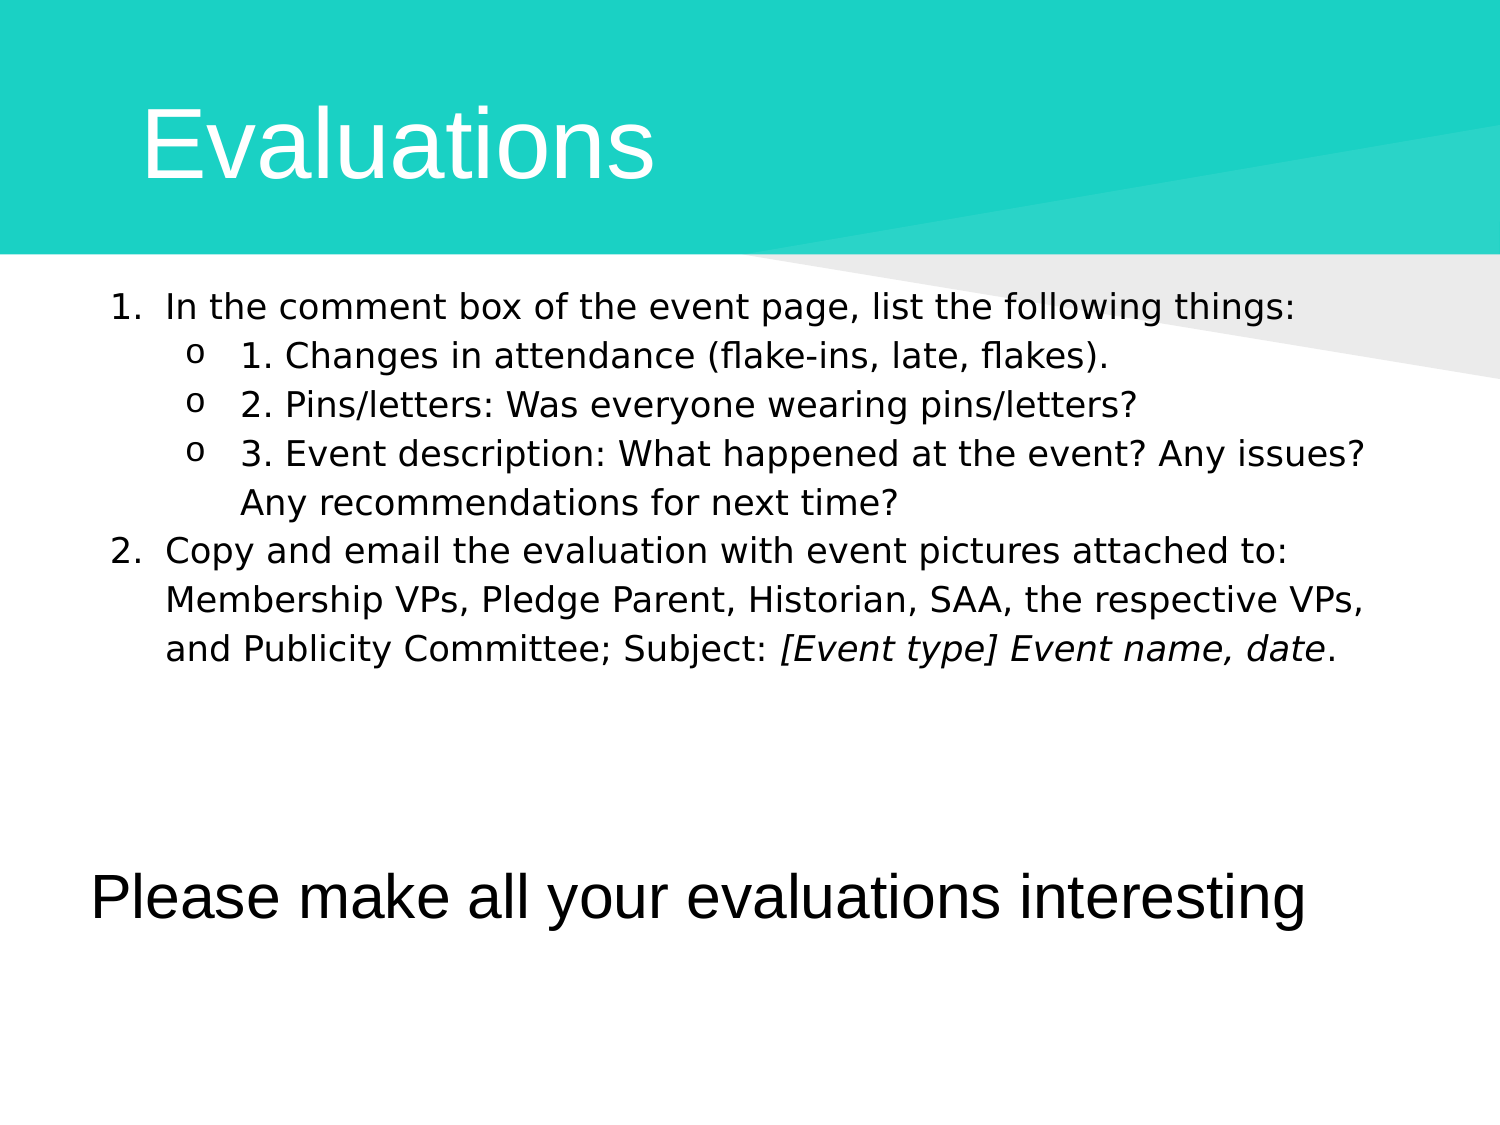

# Evaluations
In the comment box of the event page, list the following things:
1. Changes in attendance (flake-ins, late, flakes).
2. Pins/letters: Was everyone wearing pins/letters?
3. Event description: What happened at the event? Any issues? Any recommendations for next time?
Copy and email the evaluation with event pictures attached to: Membership VPs, Pledge Parent, Historian, SAA, the respective VPs, and Publicity Committee; Subject: [Event type] Event name, date.

Please make all your evaluations interesting